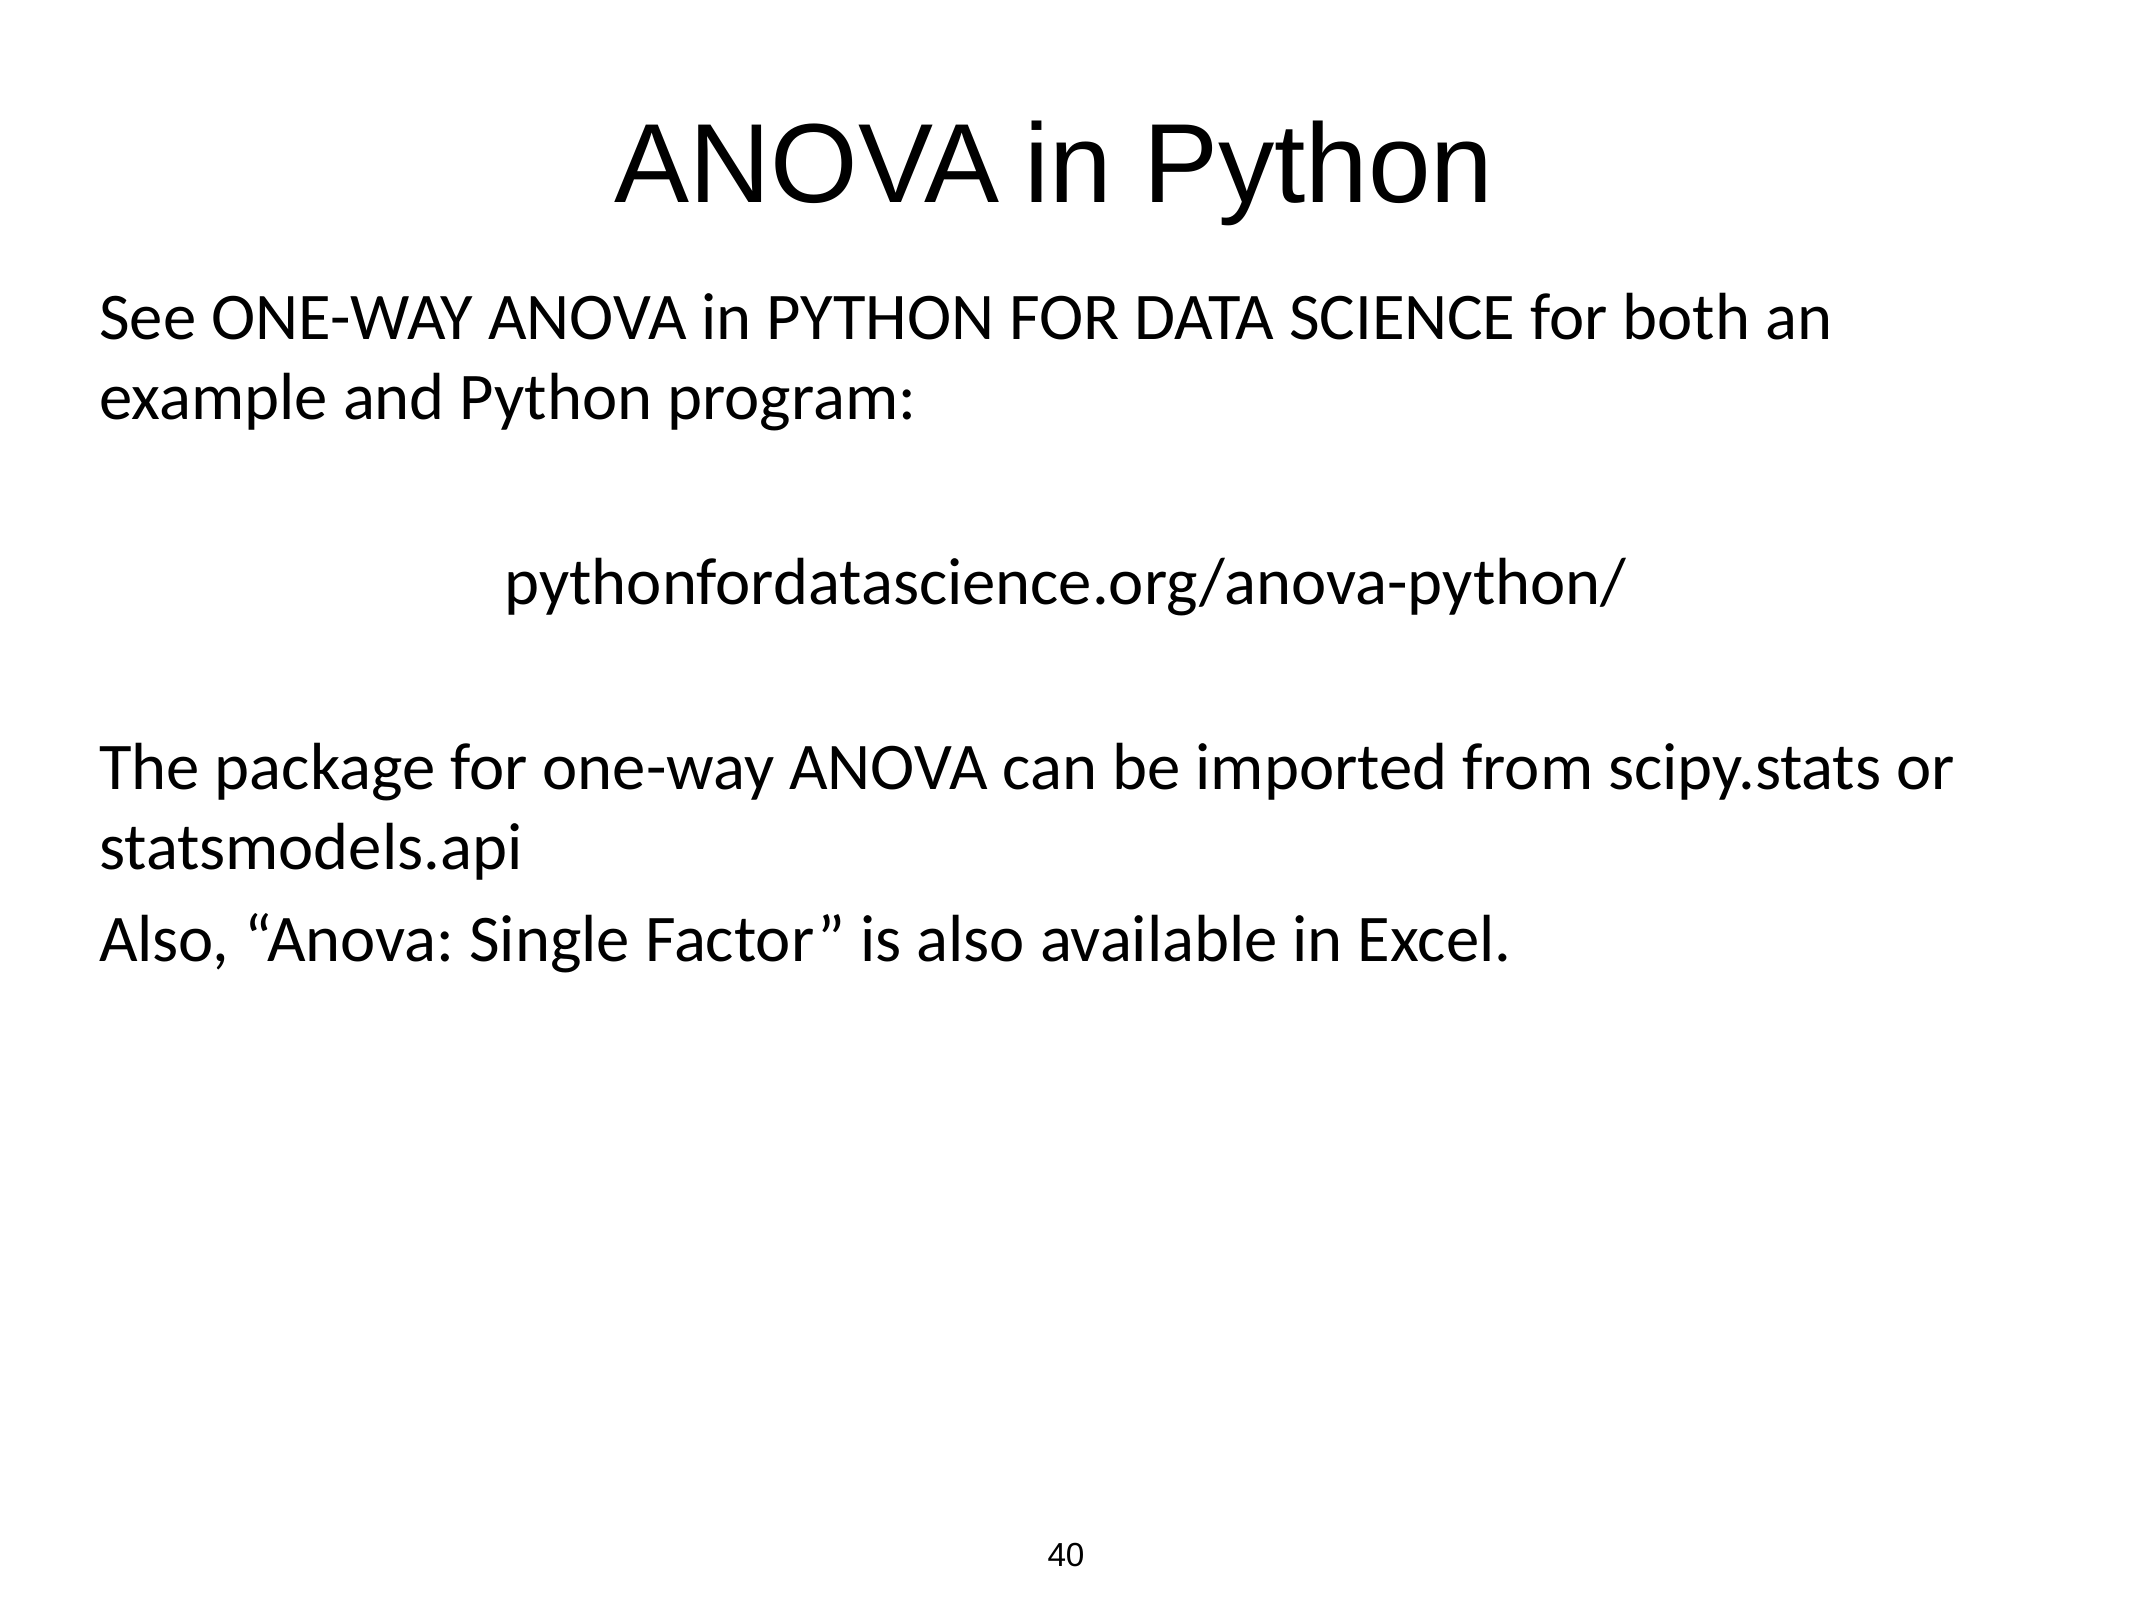

# ANOVA in Python
See ONE-WAY ANOVA in PYTHON FOR DATA SCIENCE for both an example and Python program:

pythonfordatascience.org/anova-python/

The package for one-way ANOVA can be imported from scipy.stats or statsmodels.api
Also, “Anova: Single Factor” is also available in Excel.

40